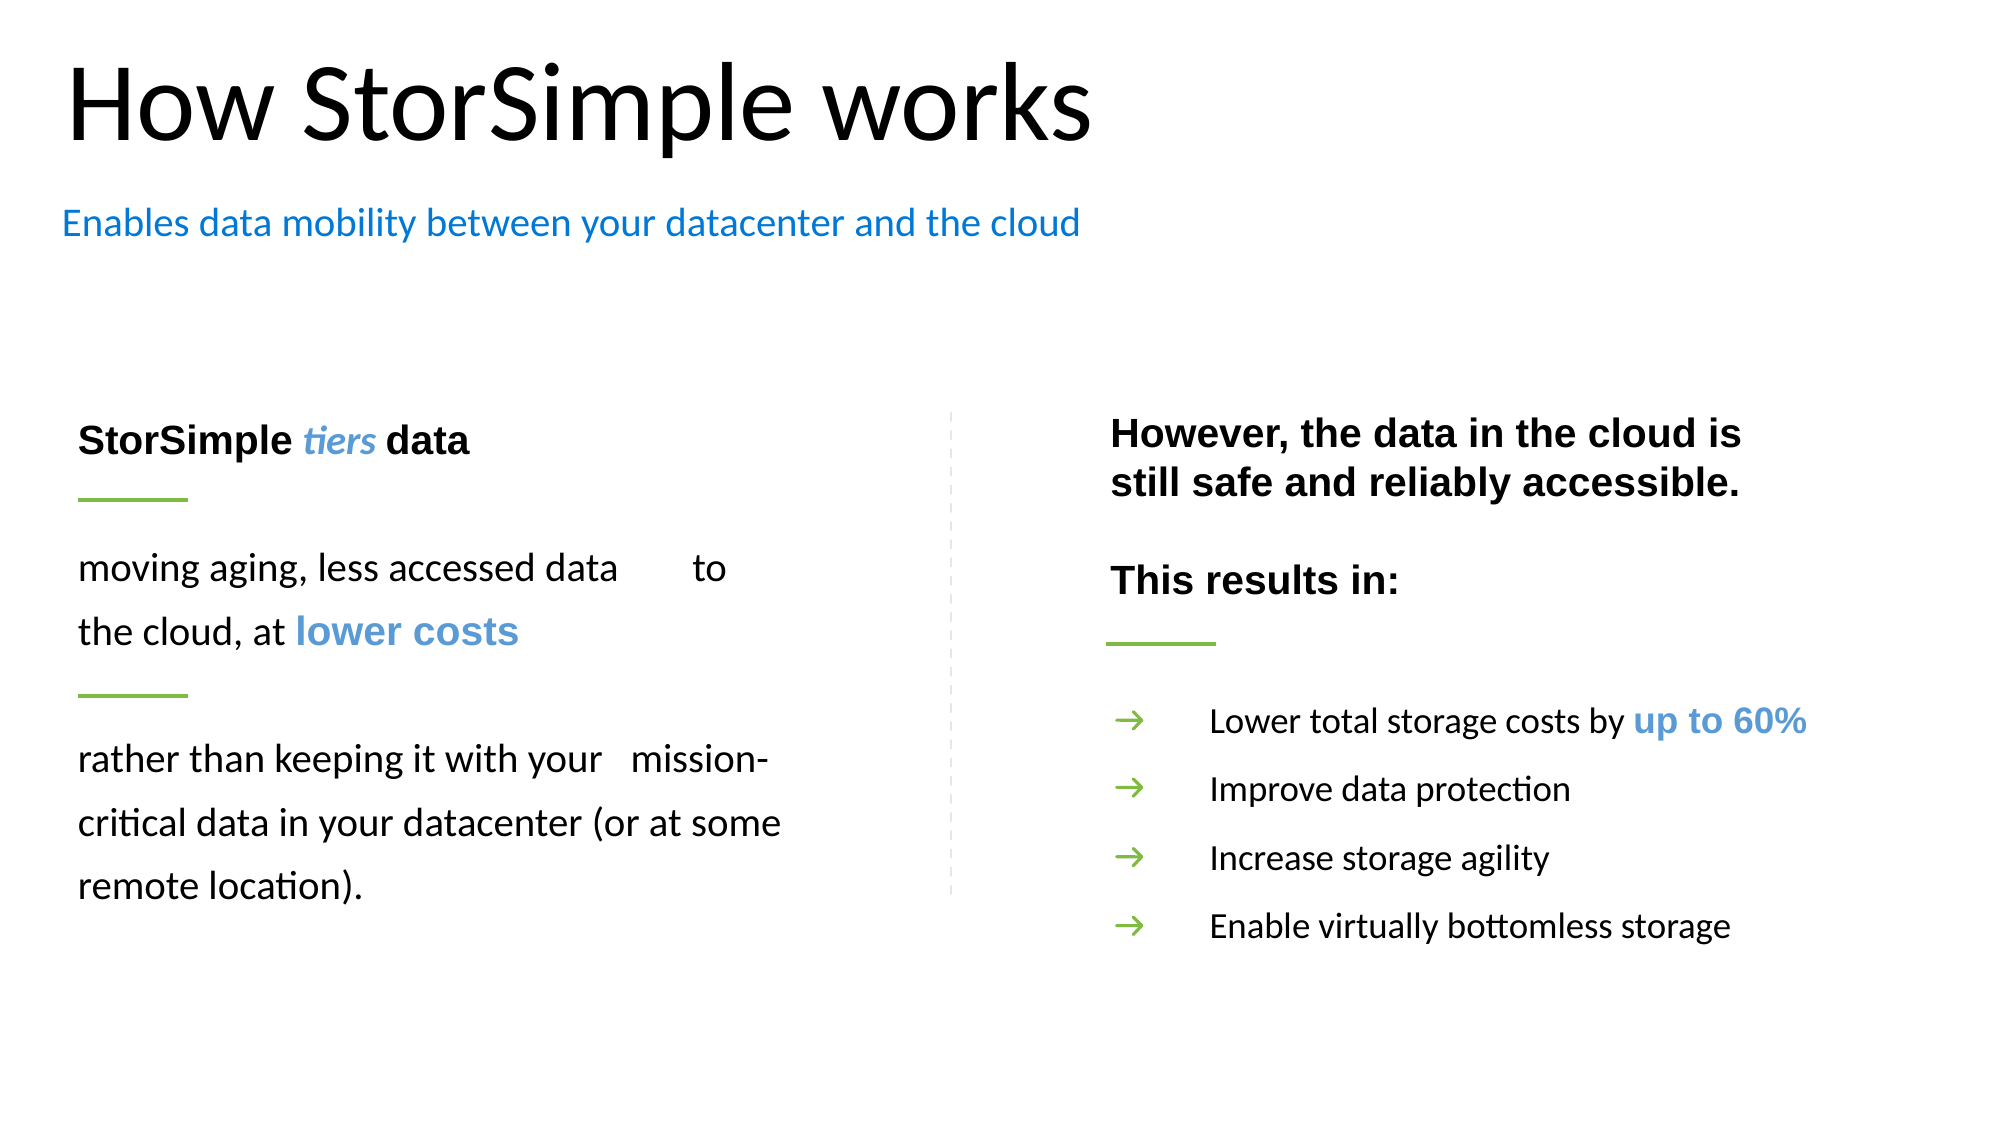

# How StorSimple works

Enables data mobility between your datacenter and the cloud
StorSimple tiers data

moving aging, less accessed data        to the cloud, at lower costs

rather than keeping it with your   mission-critical data in your datacenter (or at some remote location).
However, the data in the cloud is still safe and reliably accessible.

This results in:

Lower total storage costs by up to 60%
Improve data protection
Increase storage agility
Enable virtually bottomless storage